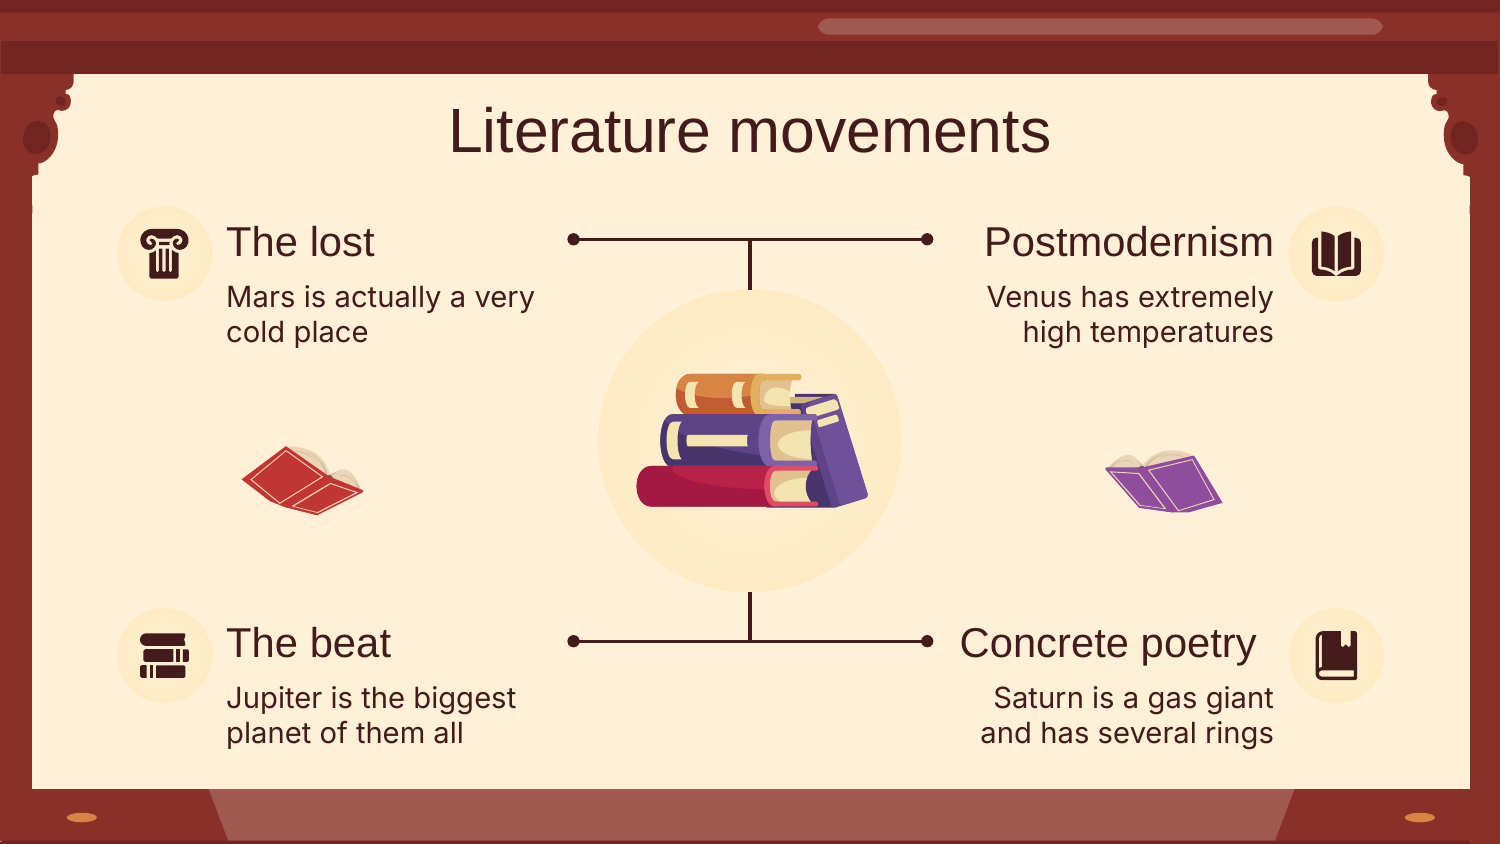

# Literature movements

The lost
Postmodernism

Mars is actually a very cold place
Venus has extremely high temperatures

The beat
Concrete poetry

Jupiter is the biggest planet of them all
Saturn is a gas giant and has several rings